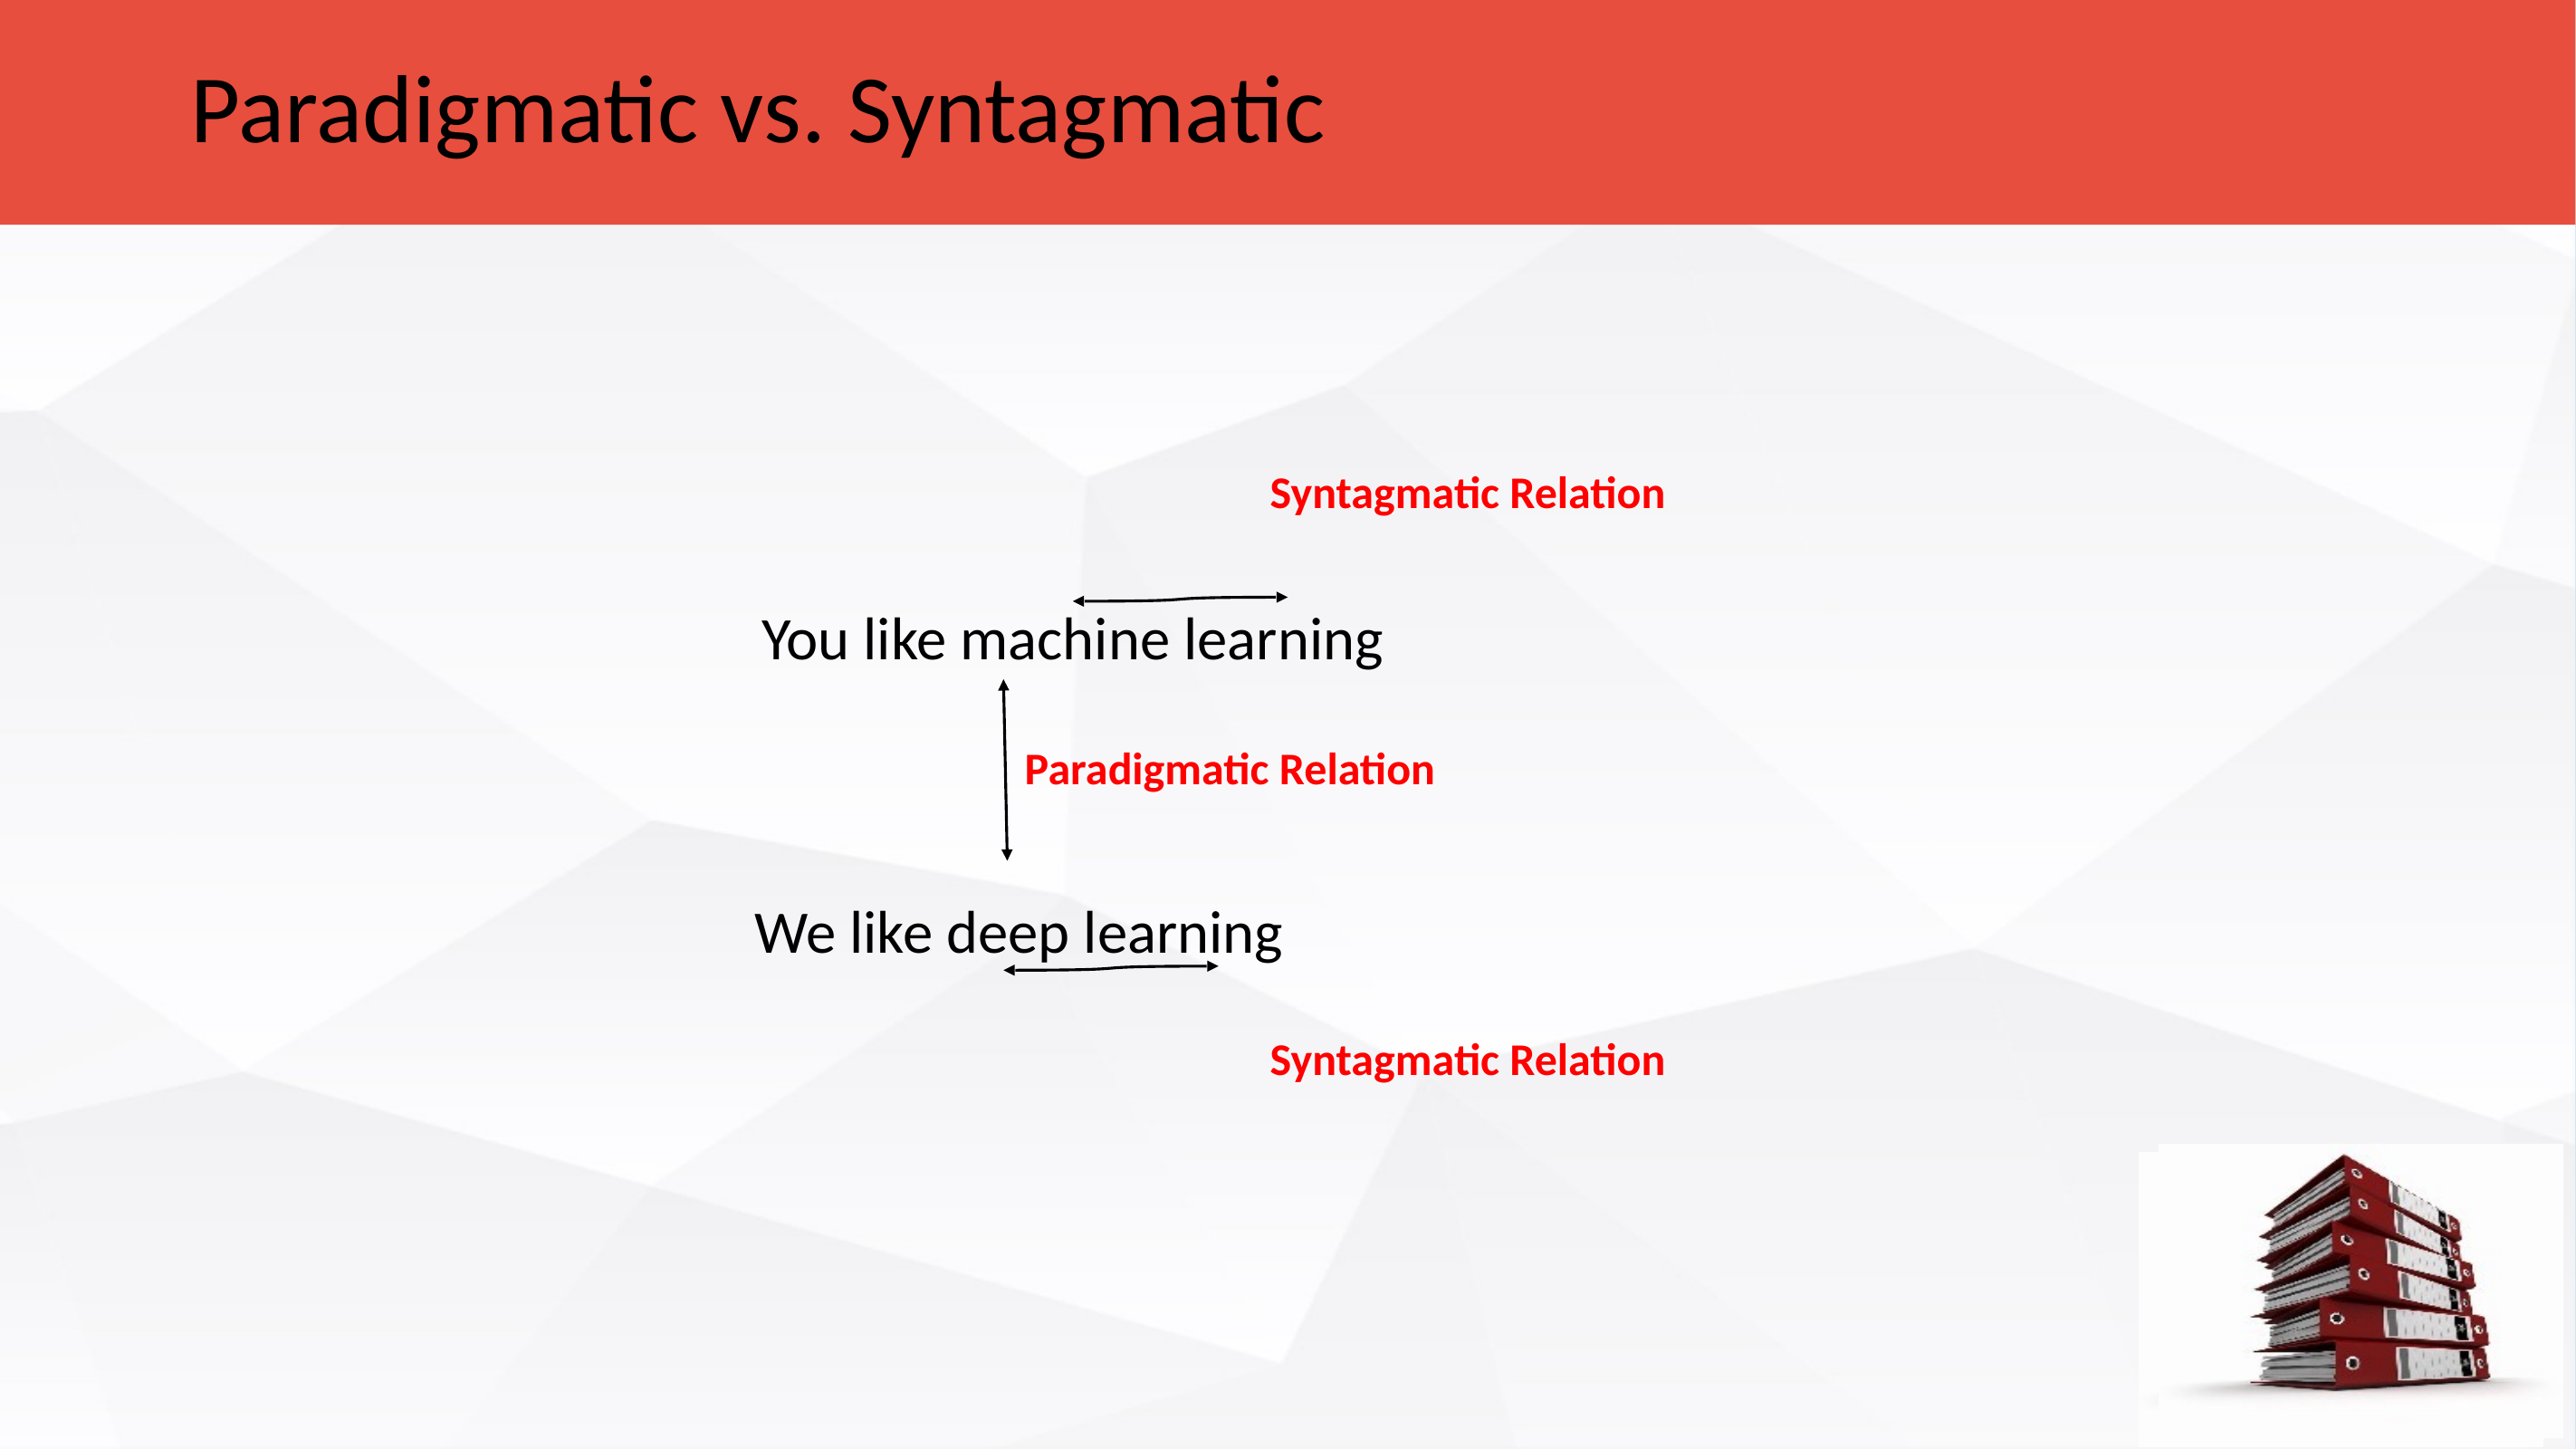

Paradigmatic vs. Syntagmatic
Syntagmatic Relation
You like machine learning
Paradigmatic Relation
We like deep learning
Syntagmatic Relation